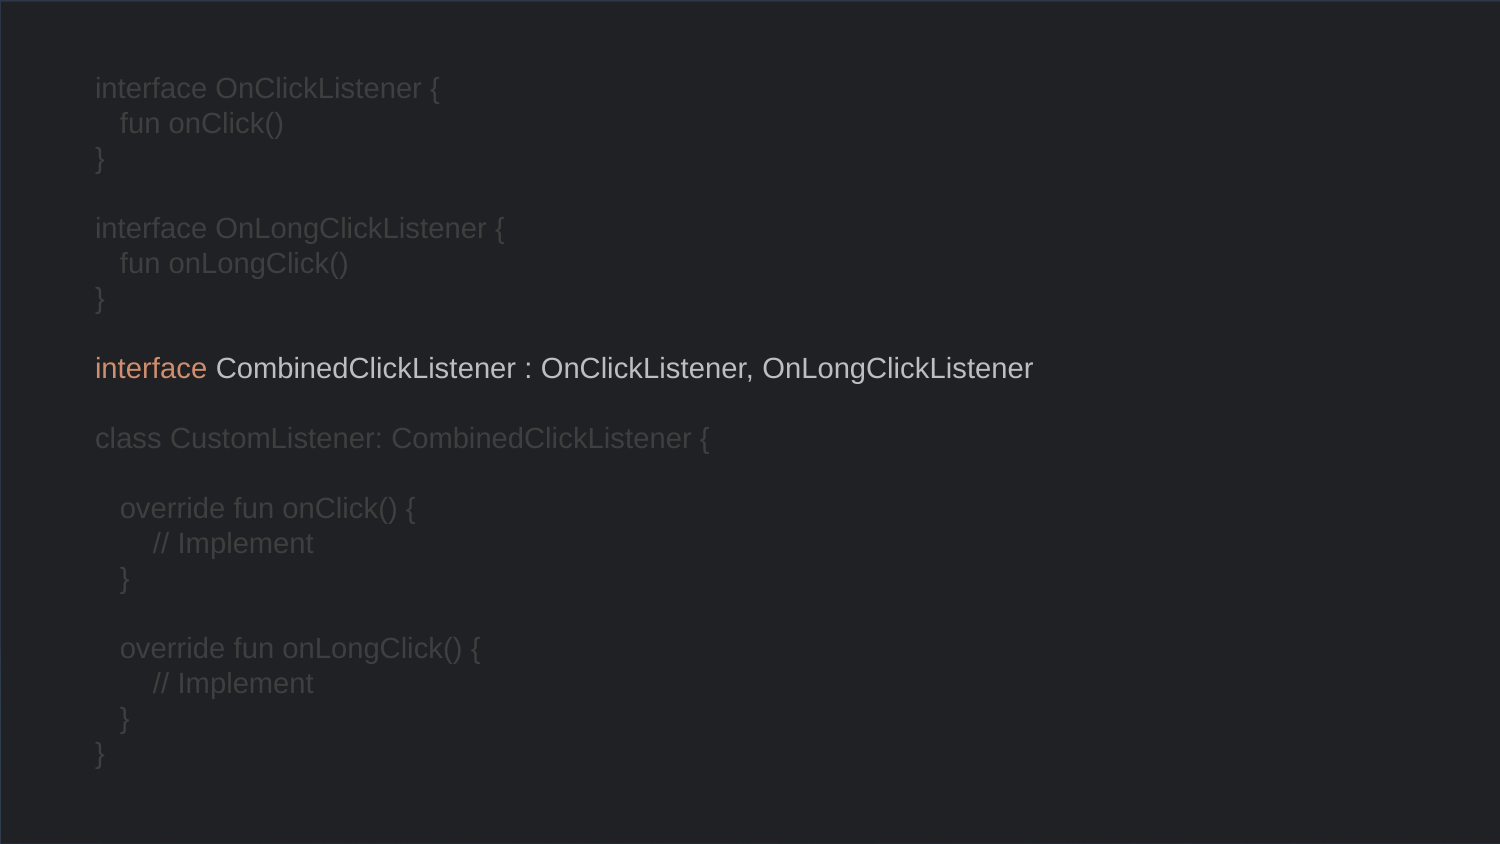

interface OnClickListener {
   fun onClick()
}

interface OnLongClickListener {
   fun onLongClick()
}

interface CombinedClickListener : OnClickListener, OnLongClickListener

class CustomListener: CombinedClickListener {

   override fun onClick() {
       // Implement
   }

   override fun onLongClick() {
       // Implement
   }
}